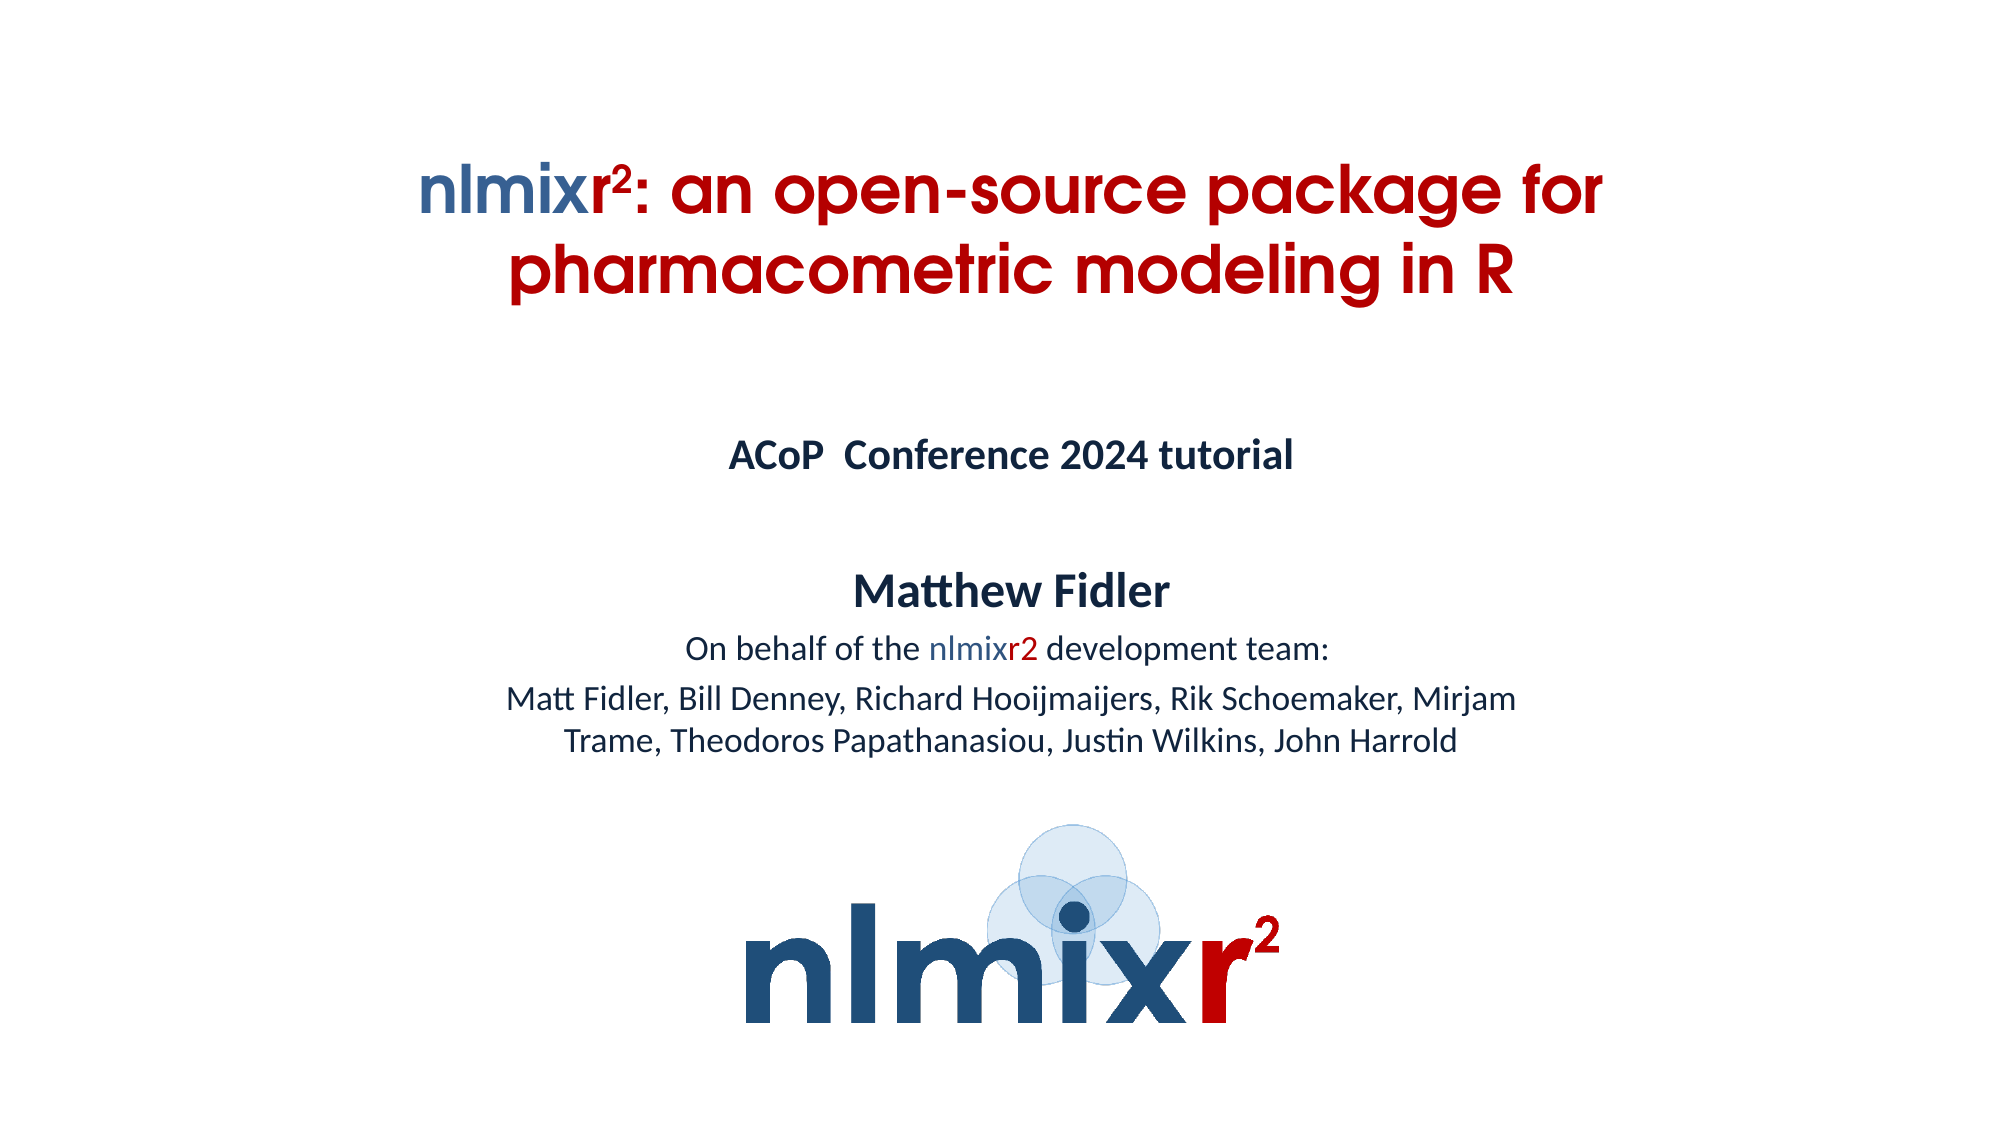

# nlmixr2: an open-source package for pharmacometric modeling in R

ACoP  Conference 2024 tutorial

Matthew Fidler
On behalf of the nlmixr2 development team:
Matt Fidler, Bill Denney, Richard Hooijmaijers, Rik Schoemaker, Mirjam Trame, Theodoros Papathanasiou, Justin Wilkins, John Harrold